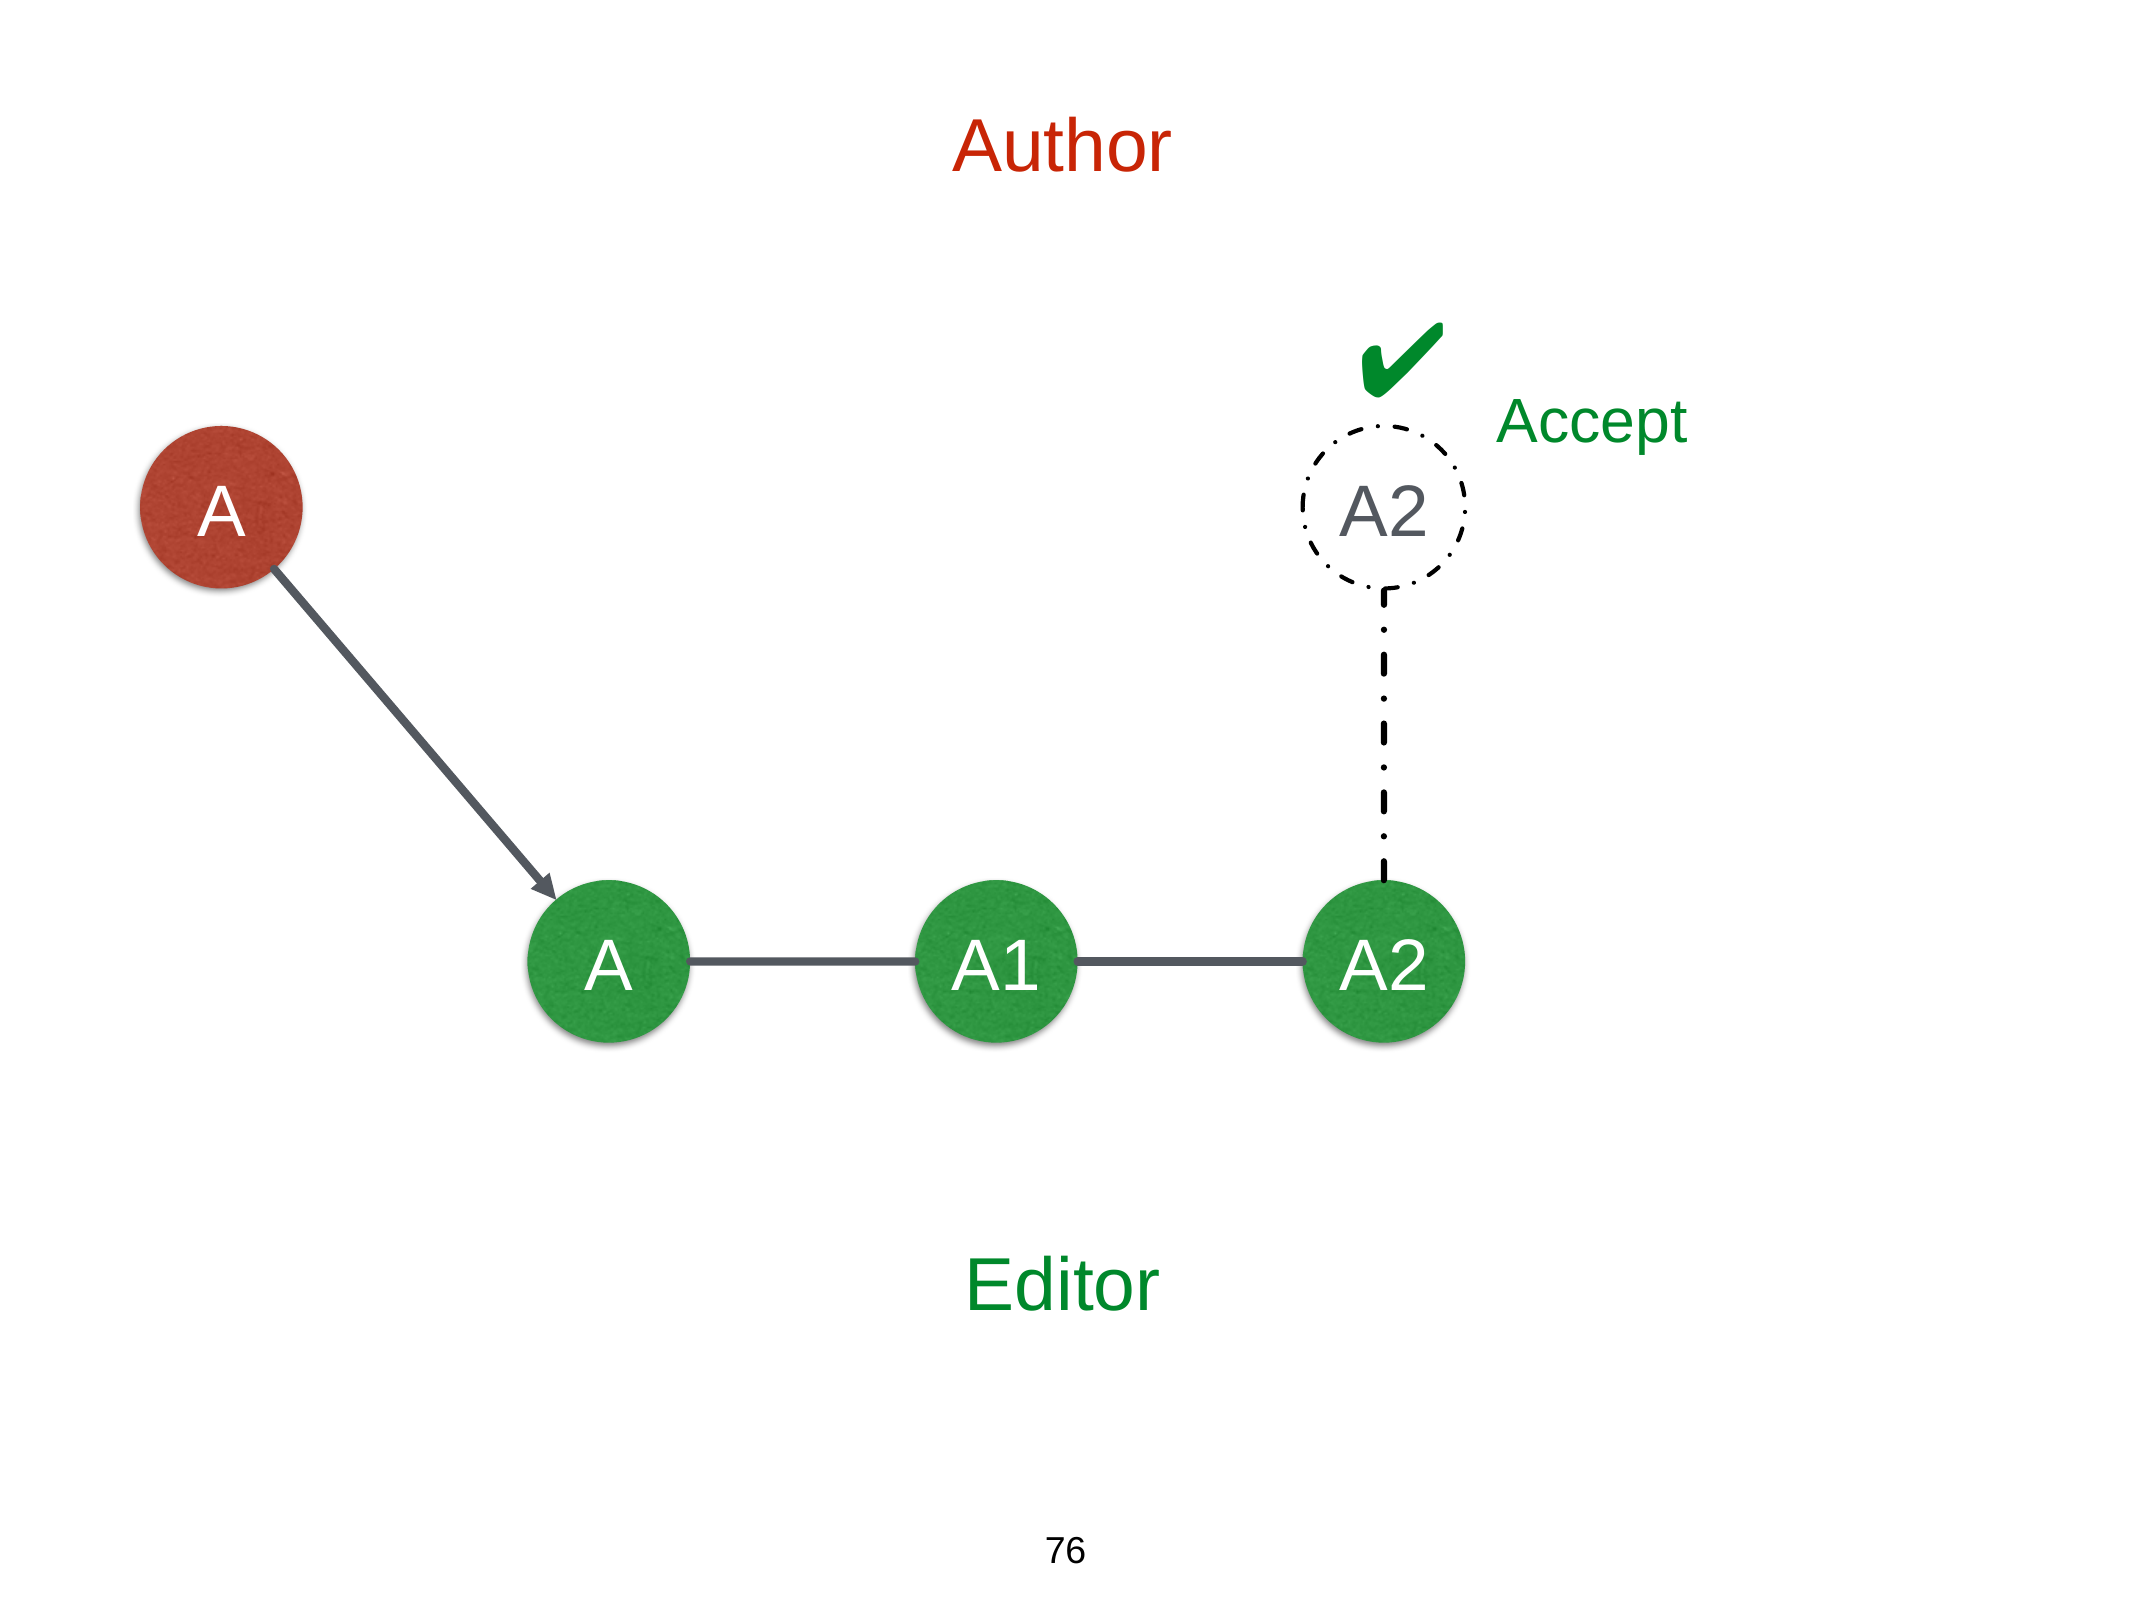

Author
✔︎
Accept

A

A2

A

A1

A2

Editor
76